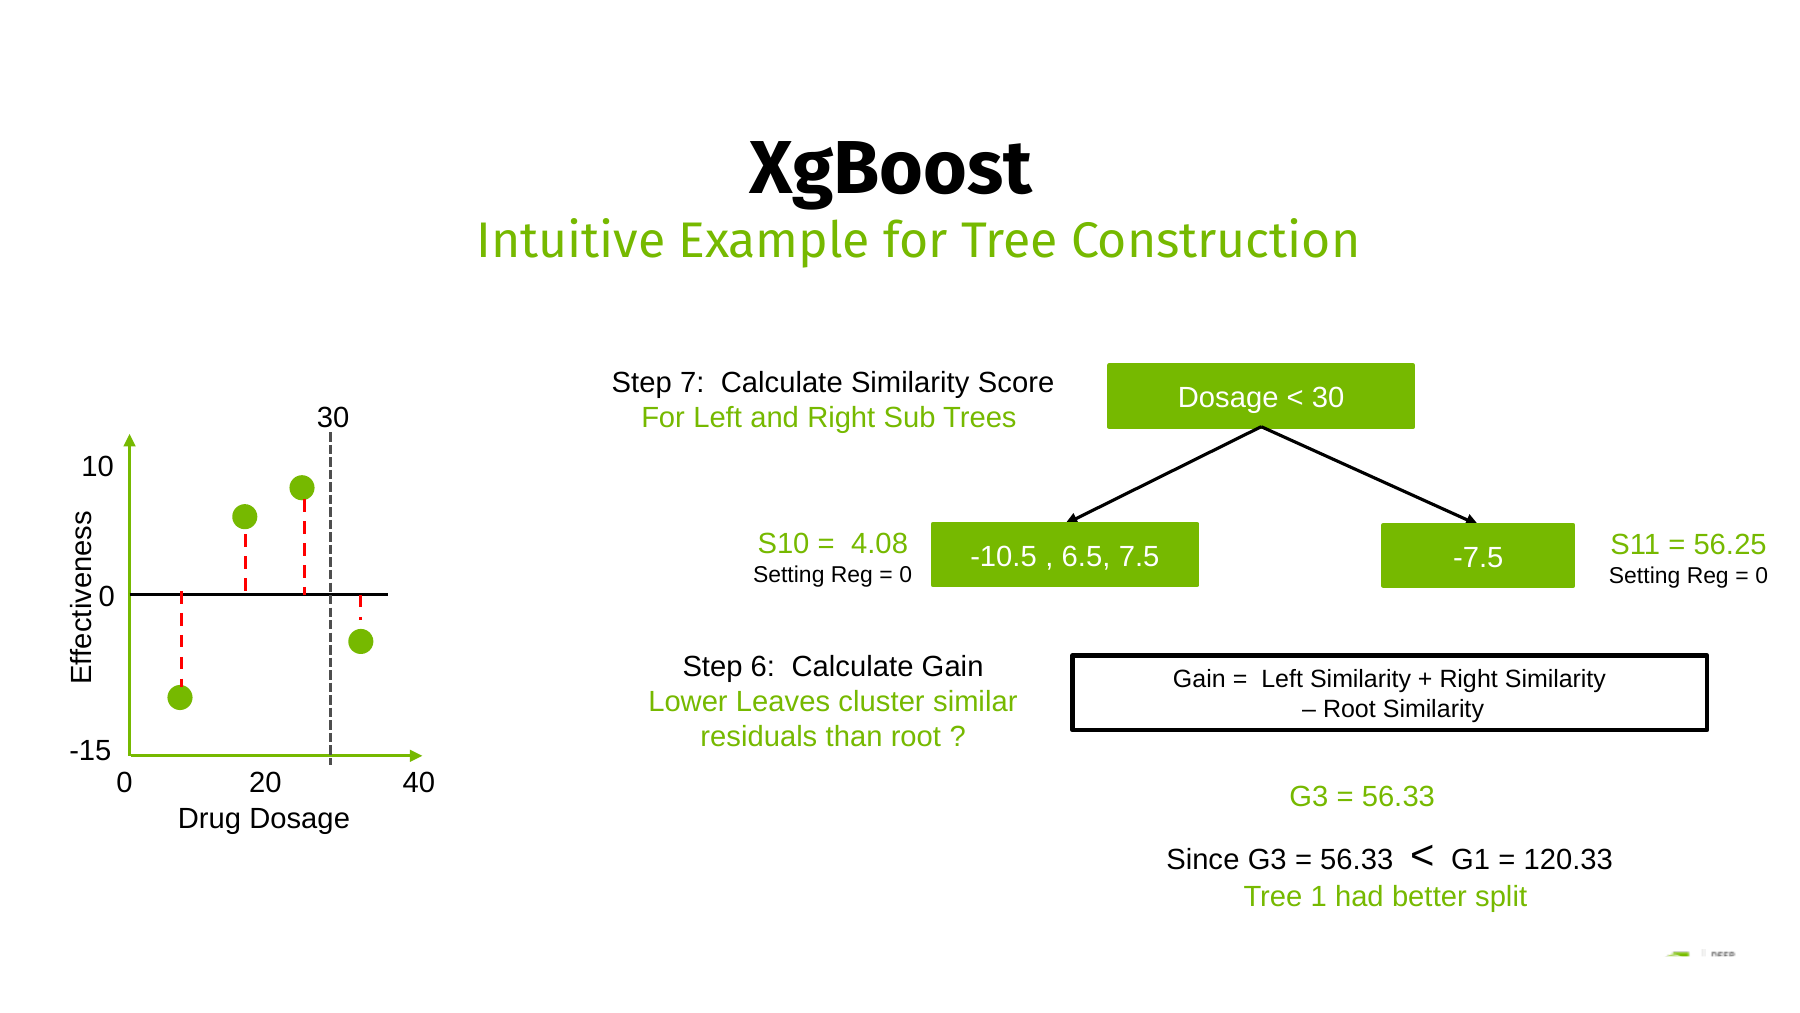

# XgBoost
Intuitive Example for Tree Construction
Step 7:  Calculate Similarity Score
For Left and Right Sub Trees
Dosage < 30
30
10

S10 =  4.08
Setting Reg = 0
S11 = 56.25
Setting Reg = 0
-10.5 , 6.5, 7.5
-7.5
0
Effectiveness

Step 6:  Calculate Gain
Lower Leaves cluster similar residuals than root ?
Gain =  Left Similarity + Right Similarity
 – Root Similarity

-15
0
20
40
G3 = 56.33
Drug Dosage
Since G3 = 56.33  <  G1 = 120.33
Tree 1 had better split